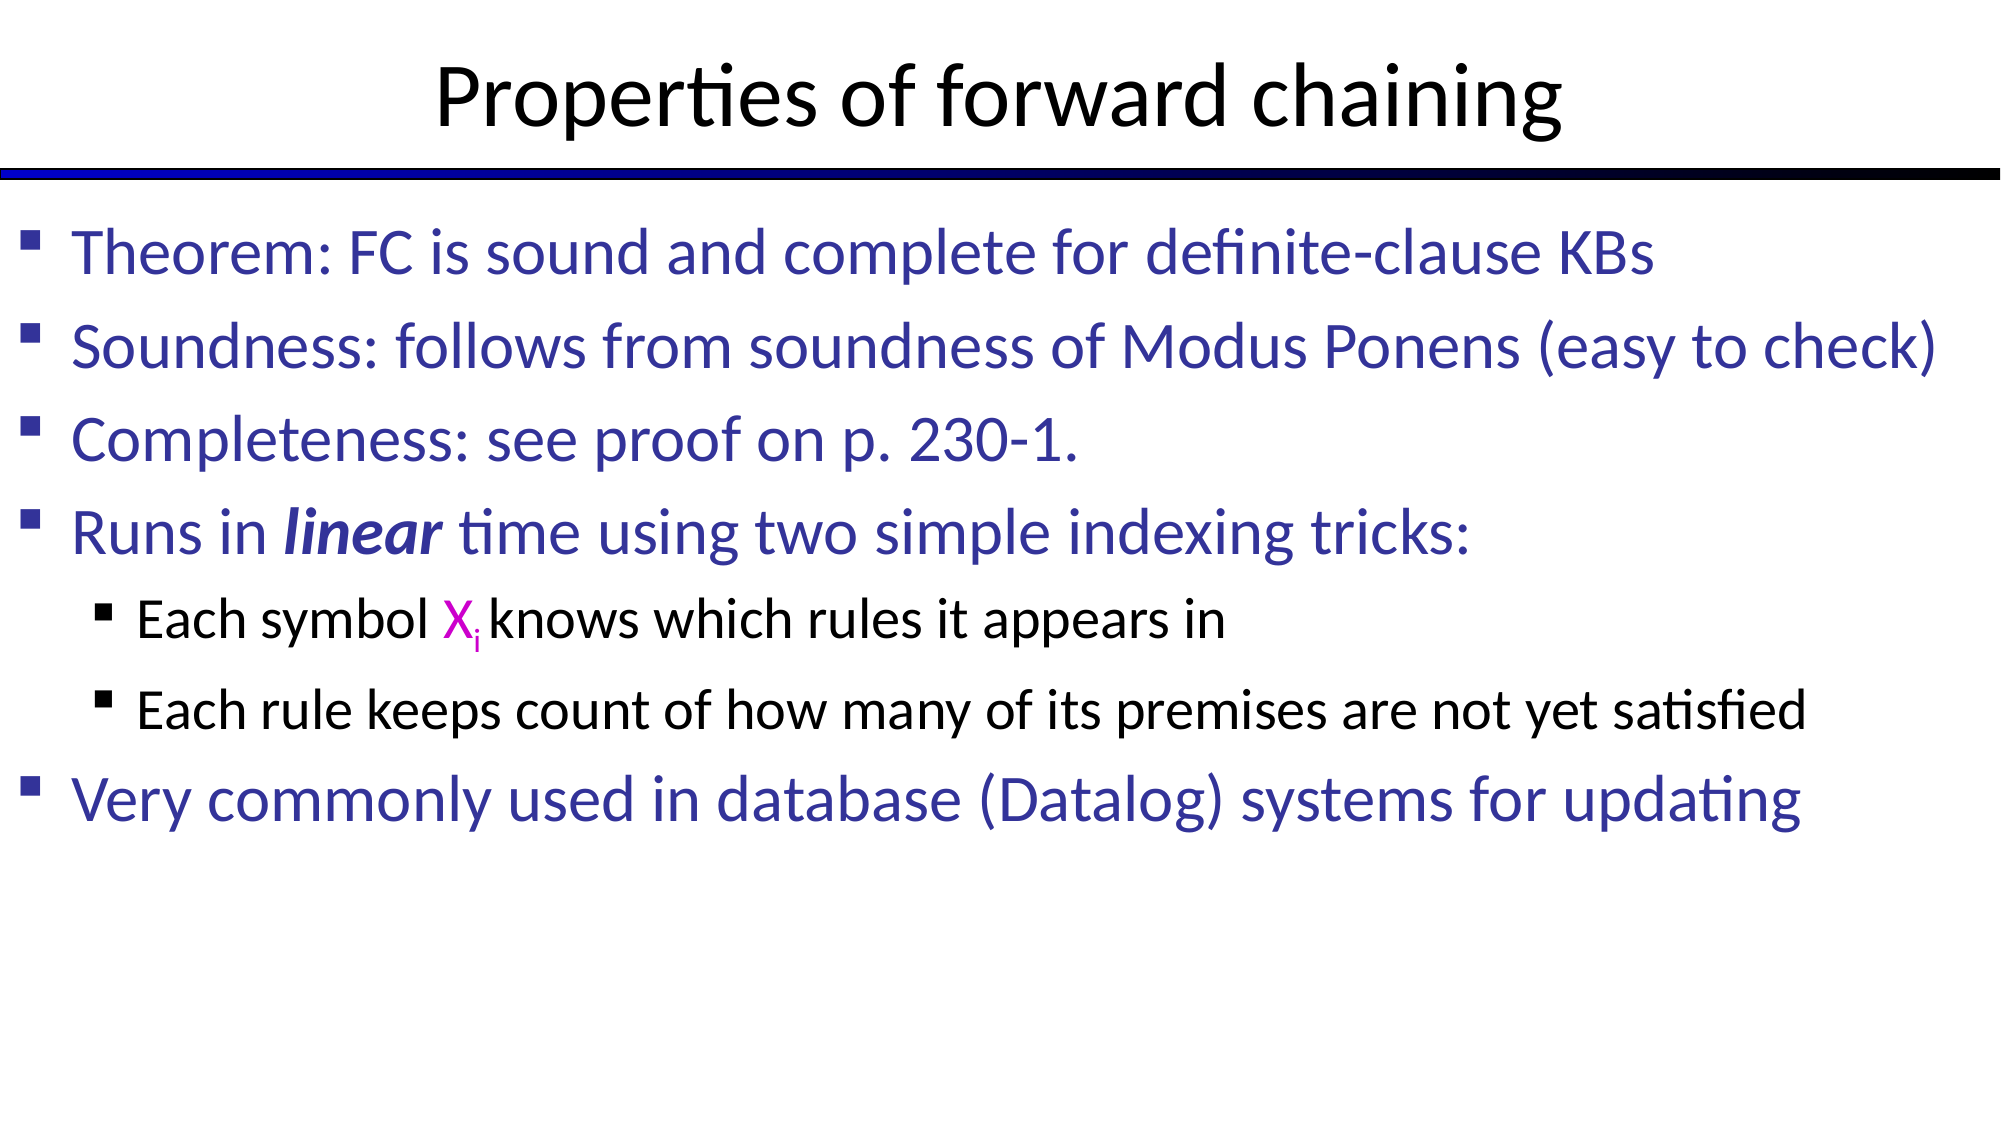

# Properties of forward chaining
Theorem: FC is sound and complete for definite-clause KBs
Soundness: follows from soundness of Modus Ponens (easy to check)
Completeness: see proof on p. 230-1.
Runs in linear time using two simple indexing tricks:
Each symbol Xi knows which rules it appears in
Each rule keeps count of how many of its premises are not yet satisfied
Very commonly used in database (Datalog) systems for updating